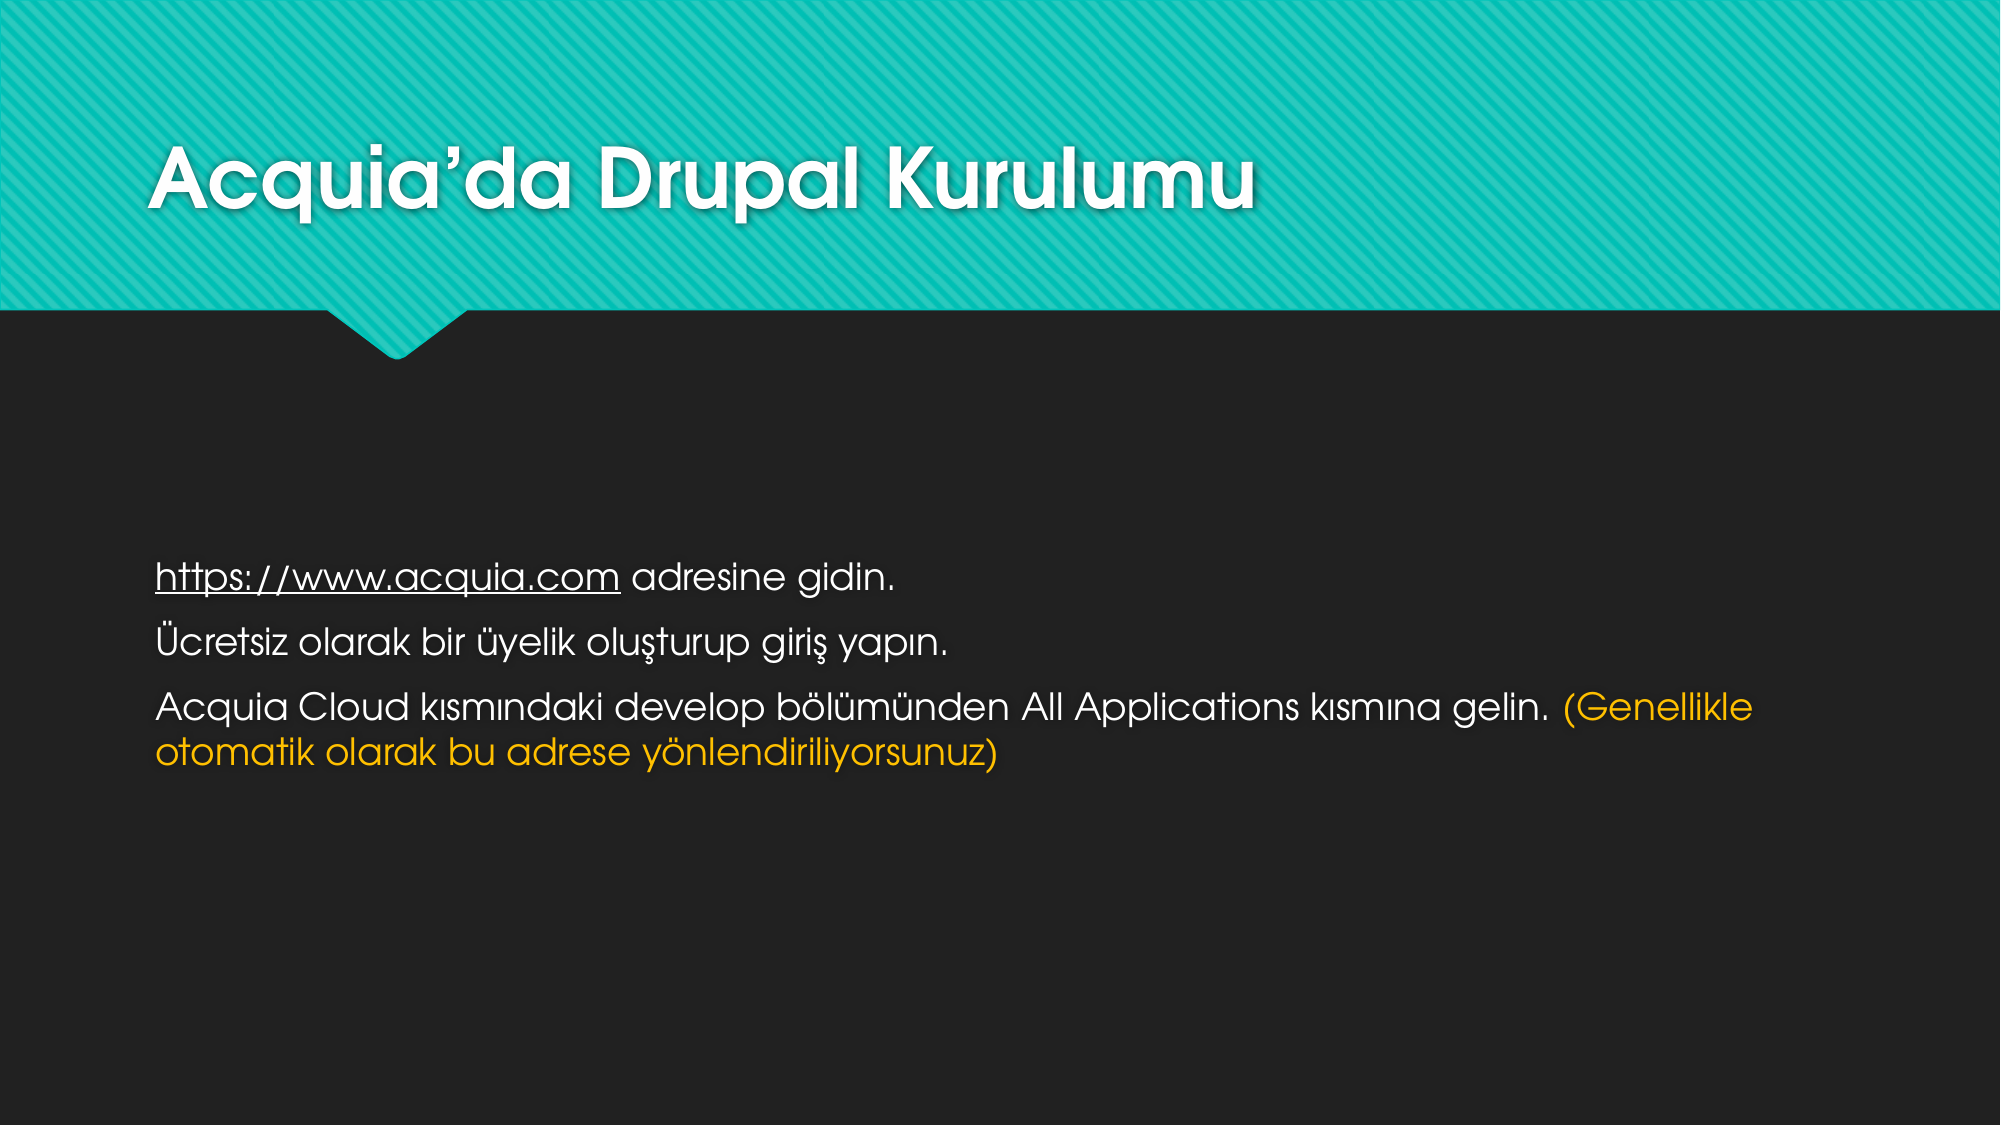

# Acquia’da Drupal Kurulumu
https://www.acquia.com adresine gidin.
Ücretsiz olarak bir üyelik oluşturup giriş yapın.
Acquia Cloud kısmındaki develop bölümünden All Applications kısmına gelin. (Genellikle otomatik olarak bu adrese yönlendiriliyorsunuz)